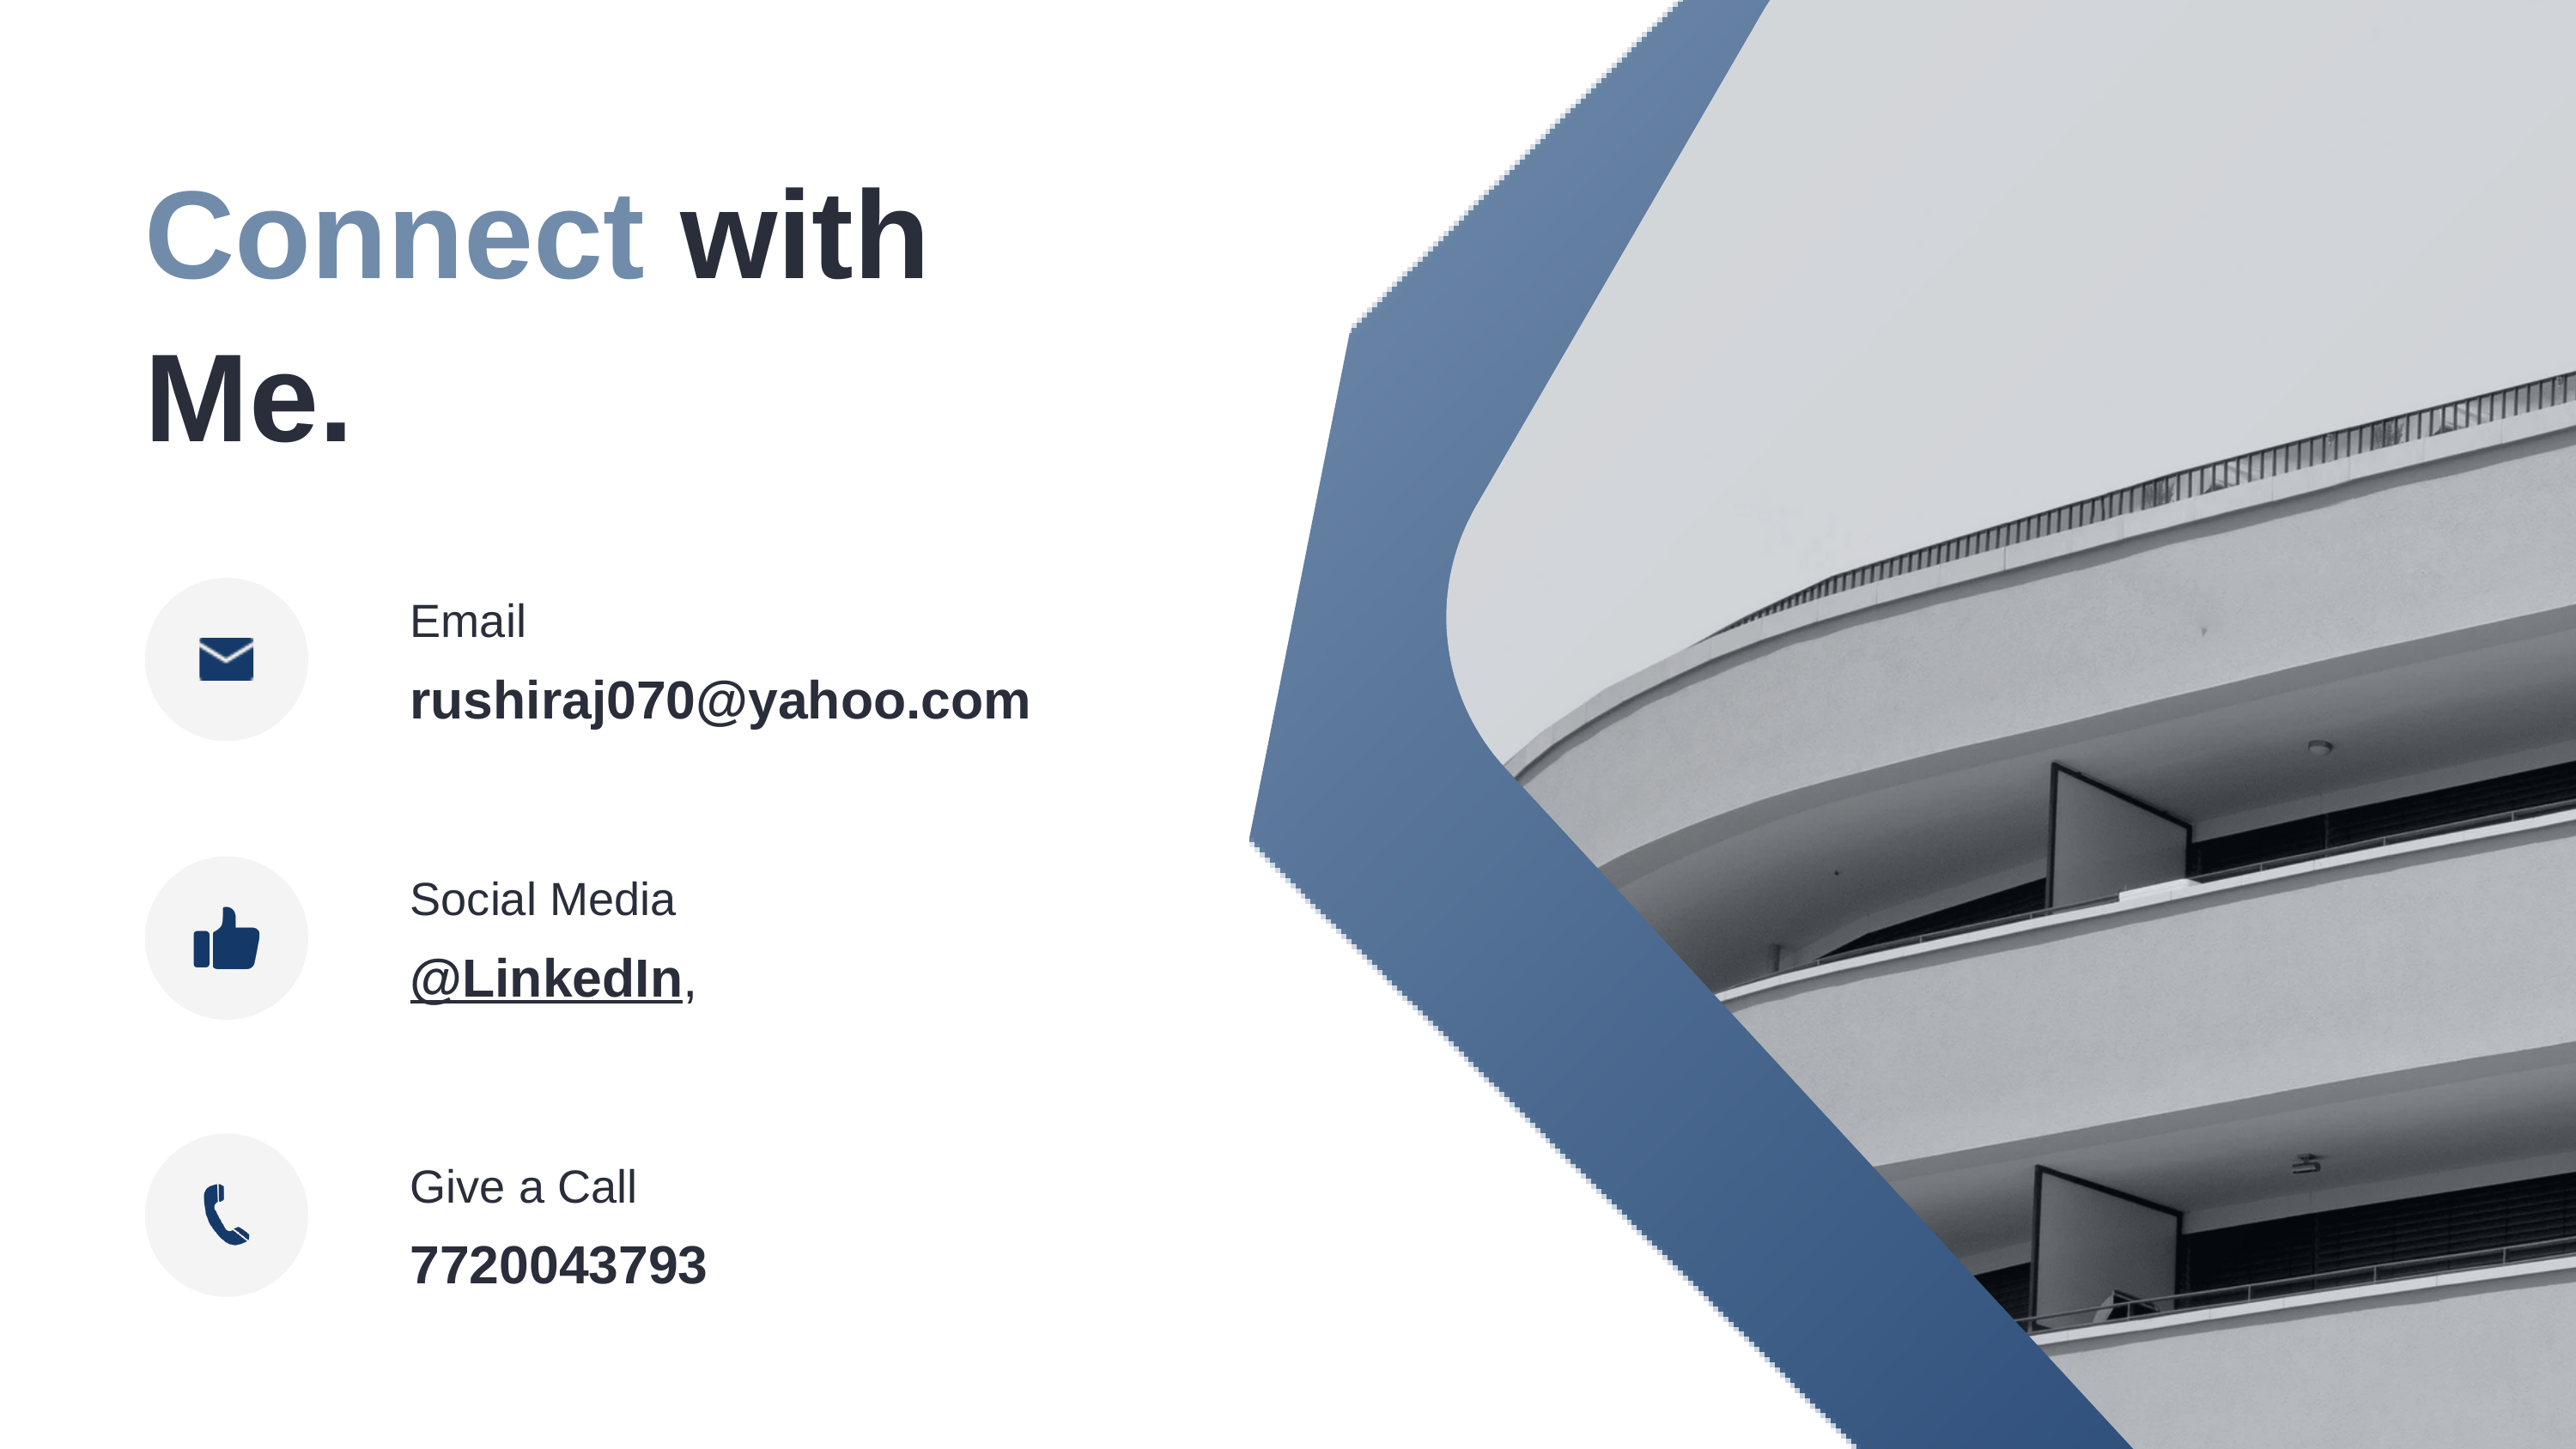

Connect with Me.

Email
rushiraj070@yahoo.com

Social Media
@LinkedIn,

Give a Call
7720043793